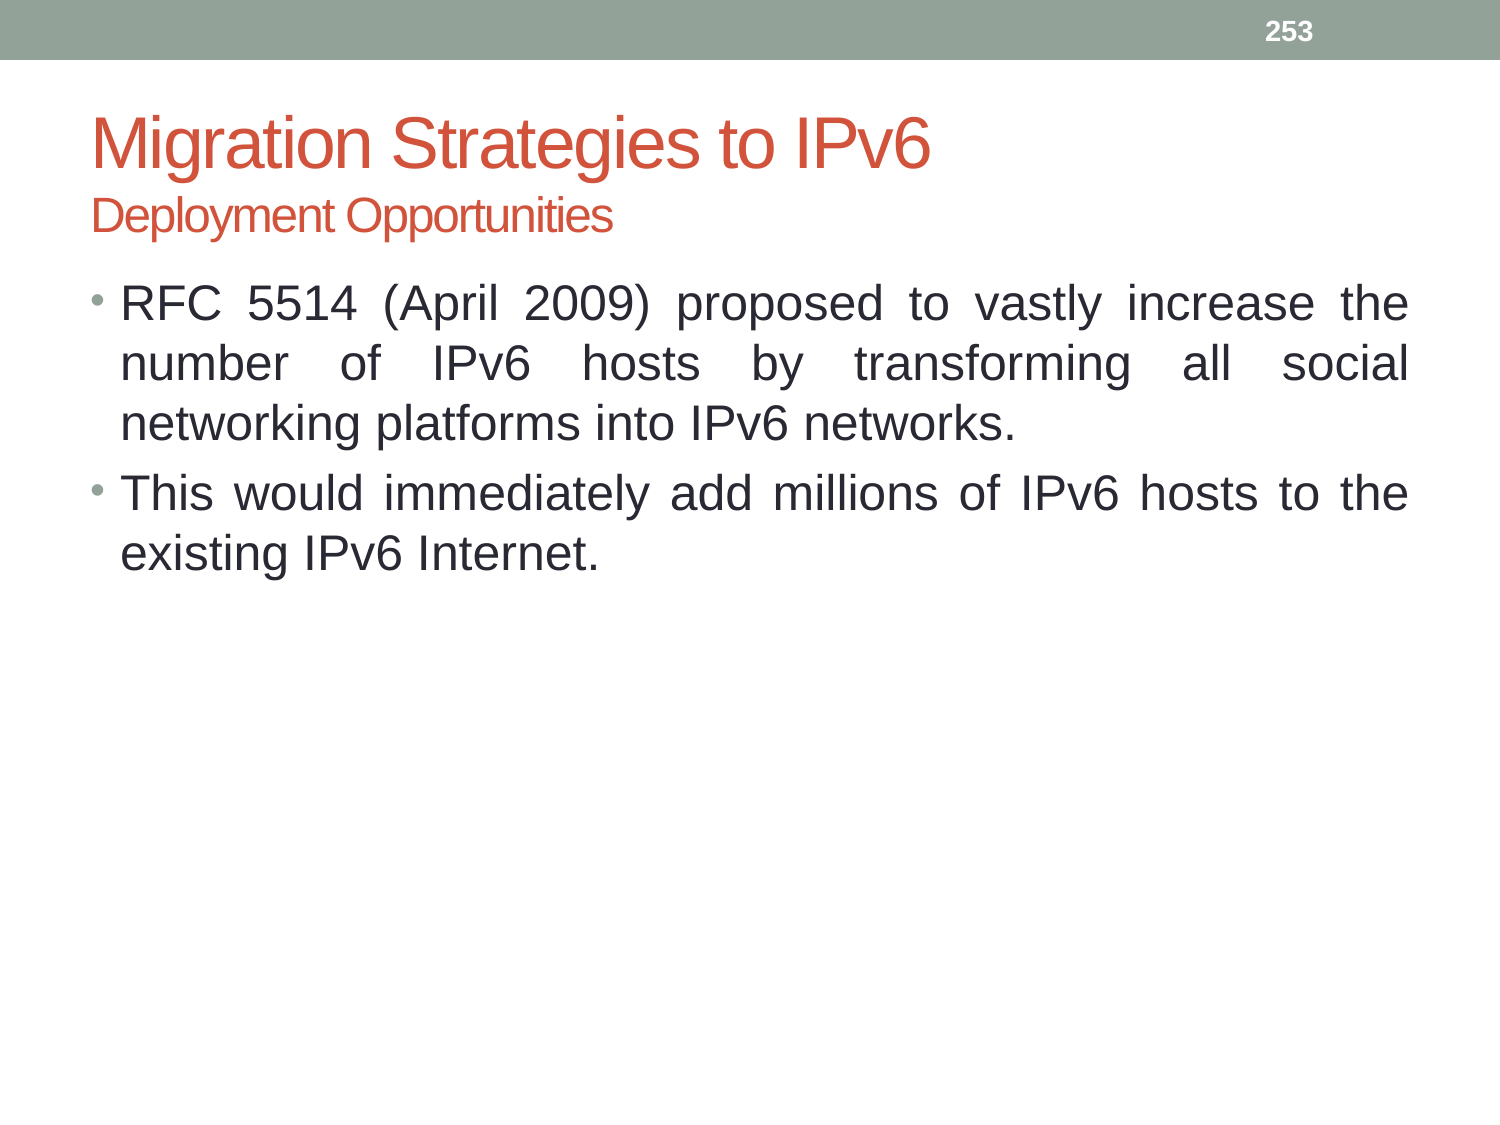

253
# Migration Strategies to IPv6 Deployment Opportunities
RFC 5514 (April 2009) proposed to vastly increase the number of IPv6 hosts by transforming all social networking platforms into IPv6 networks.
This would immediately add millions of IPv6 hosts to the existing IPv6 Internet.